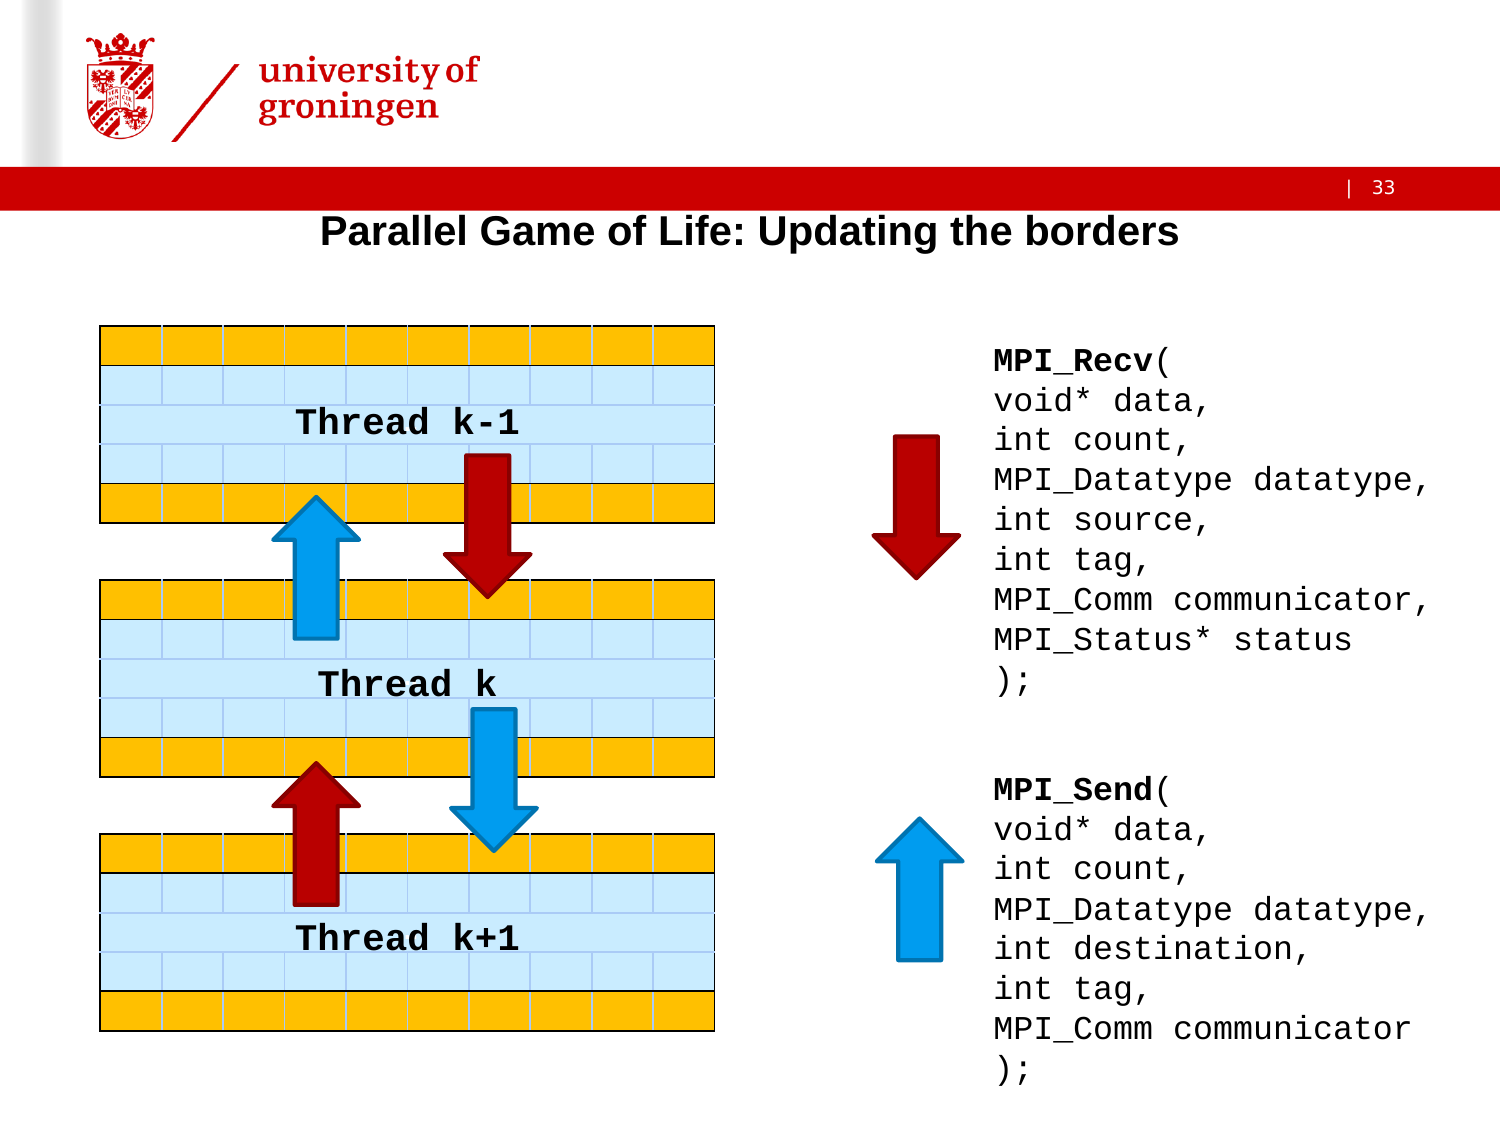

Parallel Game of Life: Updating the borders
|  |  |  |  |  |  |  |  |  |  |
| --- | --- | --- | --- | --- | --- | --- | --- | --- | --- |
|  |  |  |  |  |  |  |  |  |  |
| … |  |  |  |  |  |  |  |  |  |
|  |  |  |  |  |  |  |  |  |  |
|  |  |  |  |  |  |  |  |  |  |
MPI_Recv(
void* data,
int count,
MPI_Datatype datatype,
int source,
int tag,
MPI_Comm communicator,
MPI_Status* status
);
Thread k-1

|  |  |  |  |  |  |  |  |  |  |
| --- | --- | --- | --- | --- | --- | --- | --- | --- | --- |
|  |  |  |  |  |  |  |  |  |  |
| … |  |  |  |  |  |  |  |  |  |
|  |  |  |  |  |  |  |  |  |  |
|  |  |  |  |  |  |  |  |  |  |
Thread k

MPI_Send(
void* data,
int count,
MPI_Datatype datatype,
int destination,
int tag,
MPI_Comm communicator
);

|  |  |  |  |  |  |  |  |  |  |
| --- | --- | --- | --- | --- | --- | --- | --- | --- | --- |
|  |  |  |  |  |  |  |  |  |  |
| … |  |  |  |  |  |  |  |  |  |
|  |  |  |  |  |  |  |  |  |  |
|  |  |  |  |  |  |  |  |  |  |
Thread k+1